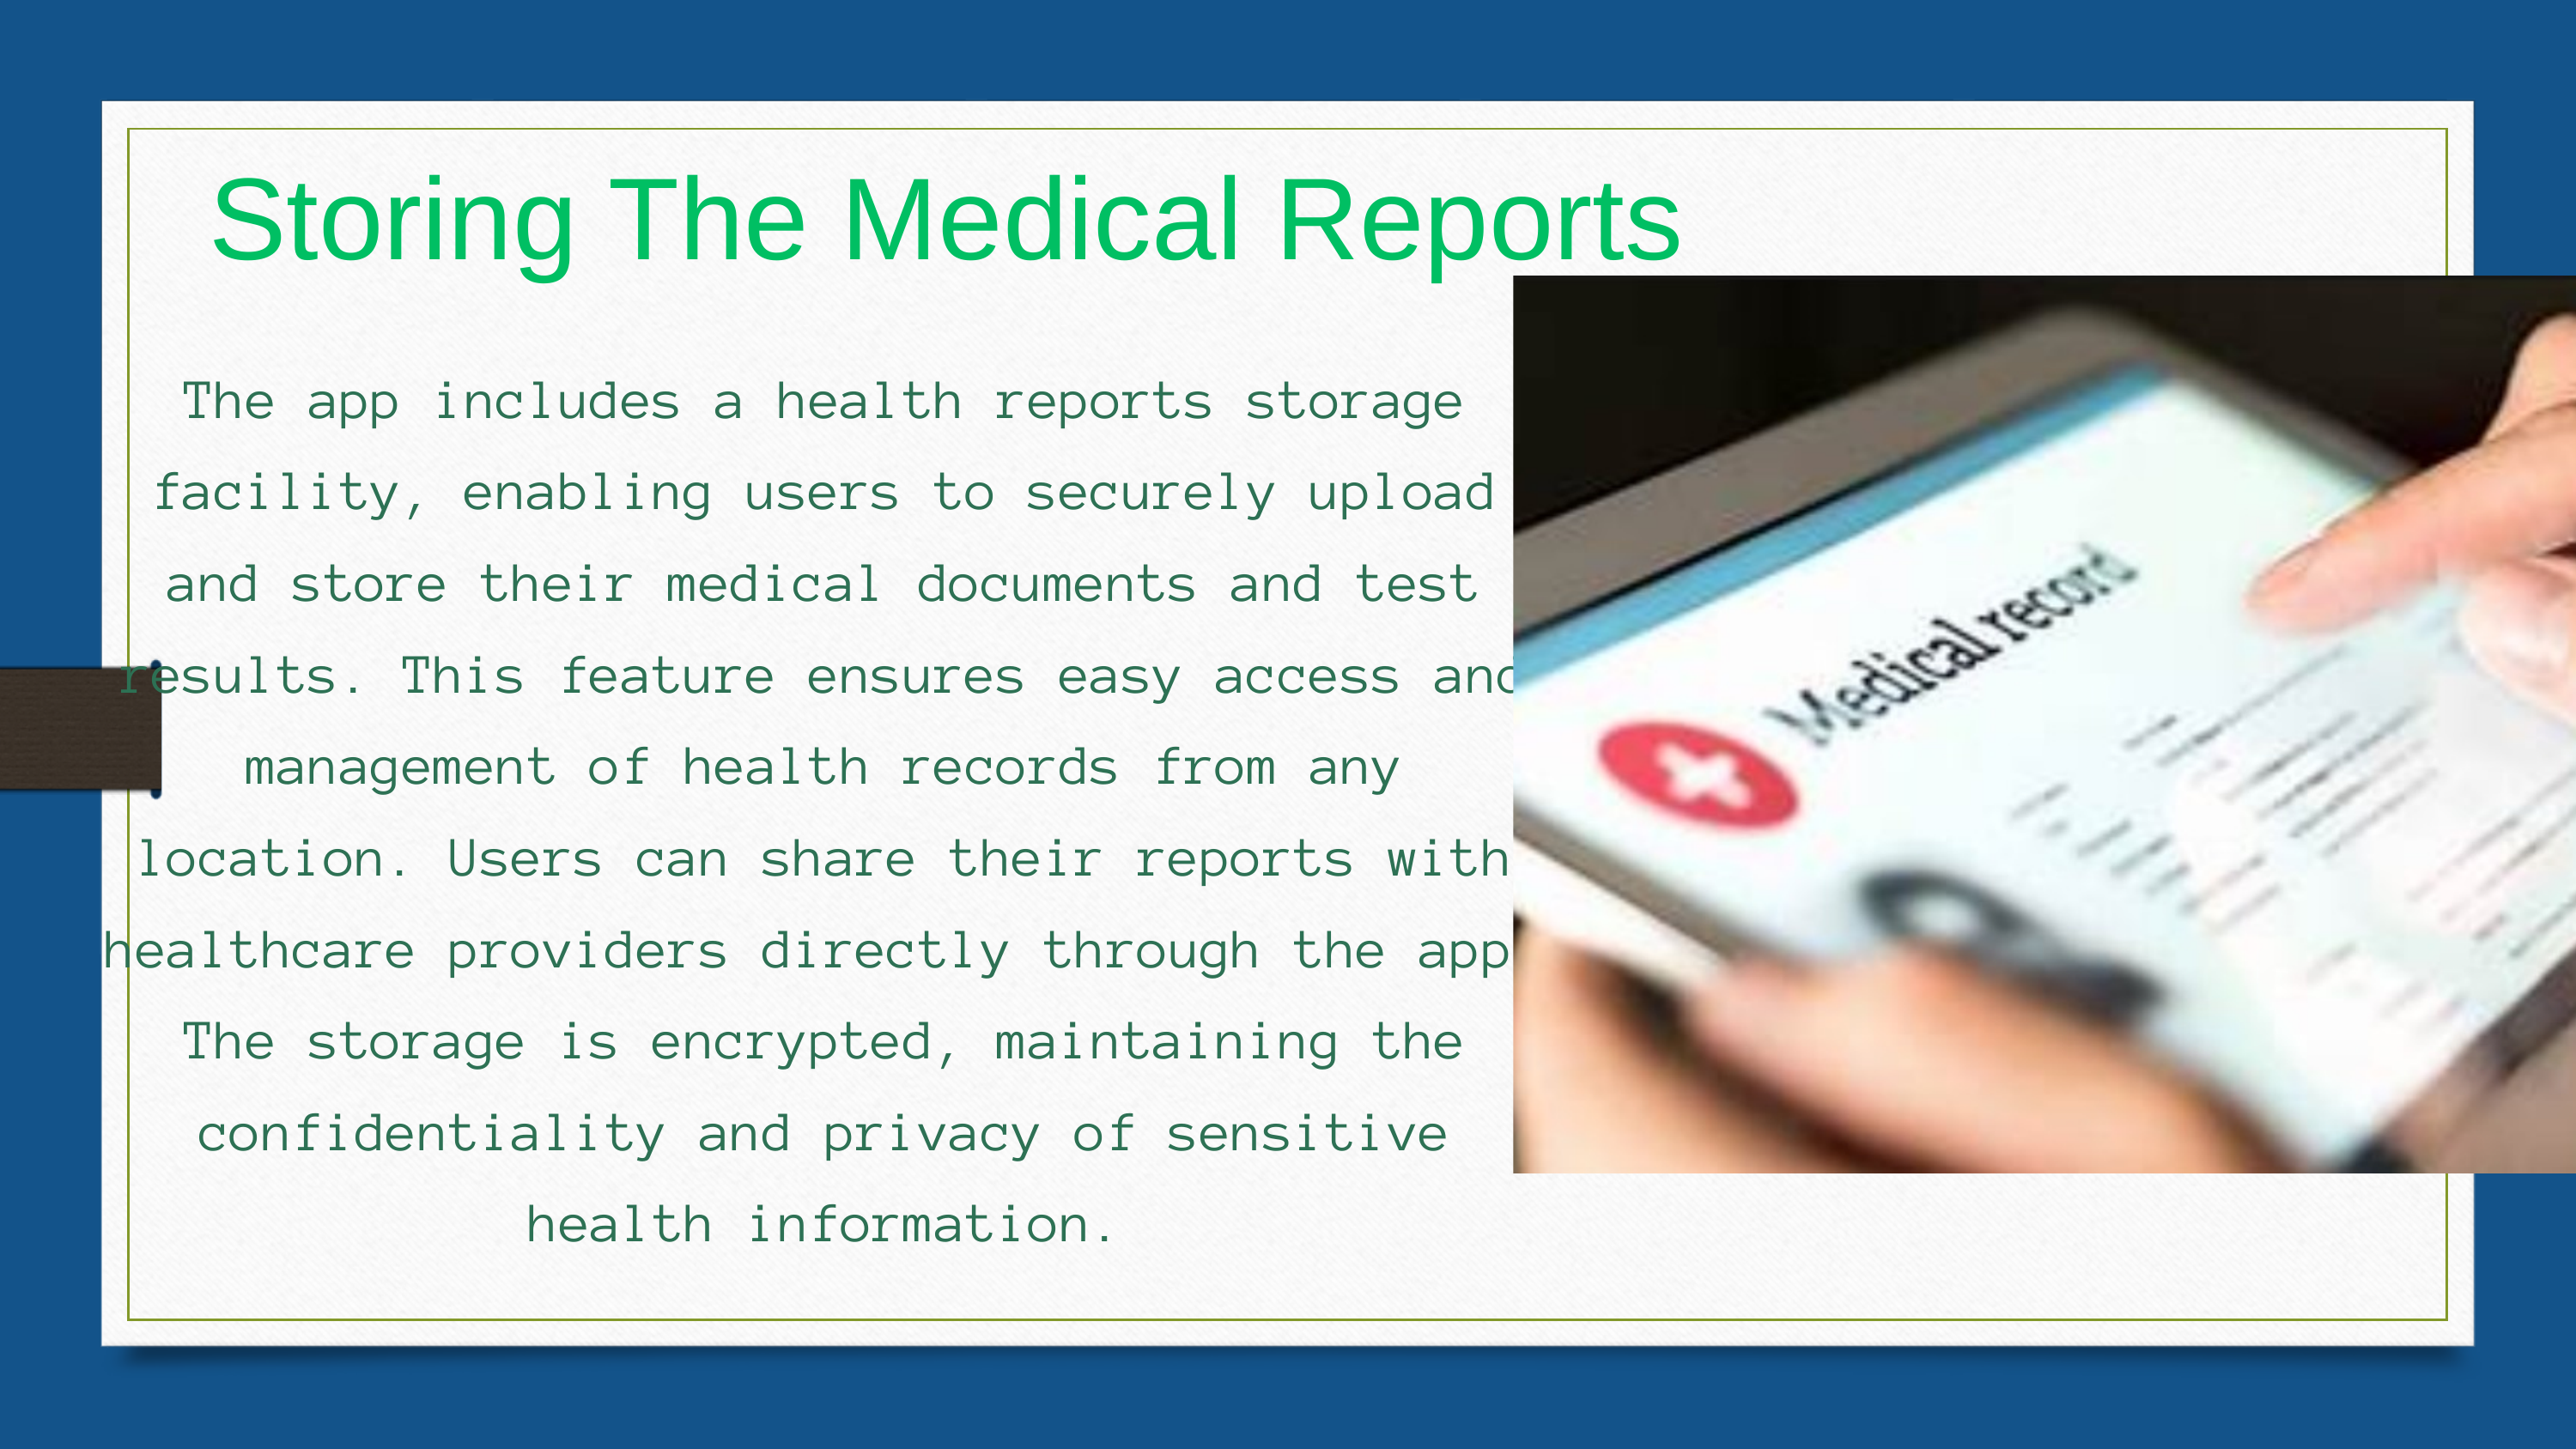

Storing The Medical Reports

The app includes a health reports storage facility, enabling users to securely upload and store their medical documents and test results. This feature ensures easy access and management of health records from any location. Users can share their reports with healthcare providers directly through the app. The storage is encrypted, maintaining the confidentiality and privacy of sensitive health information.